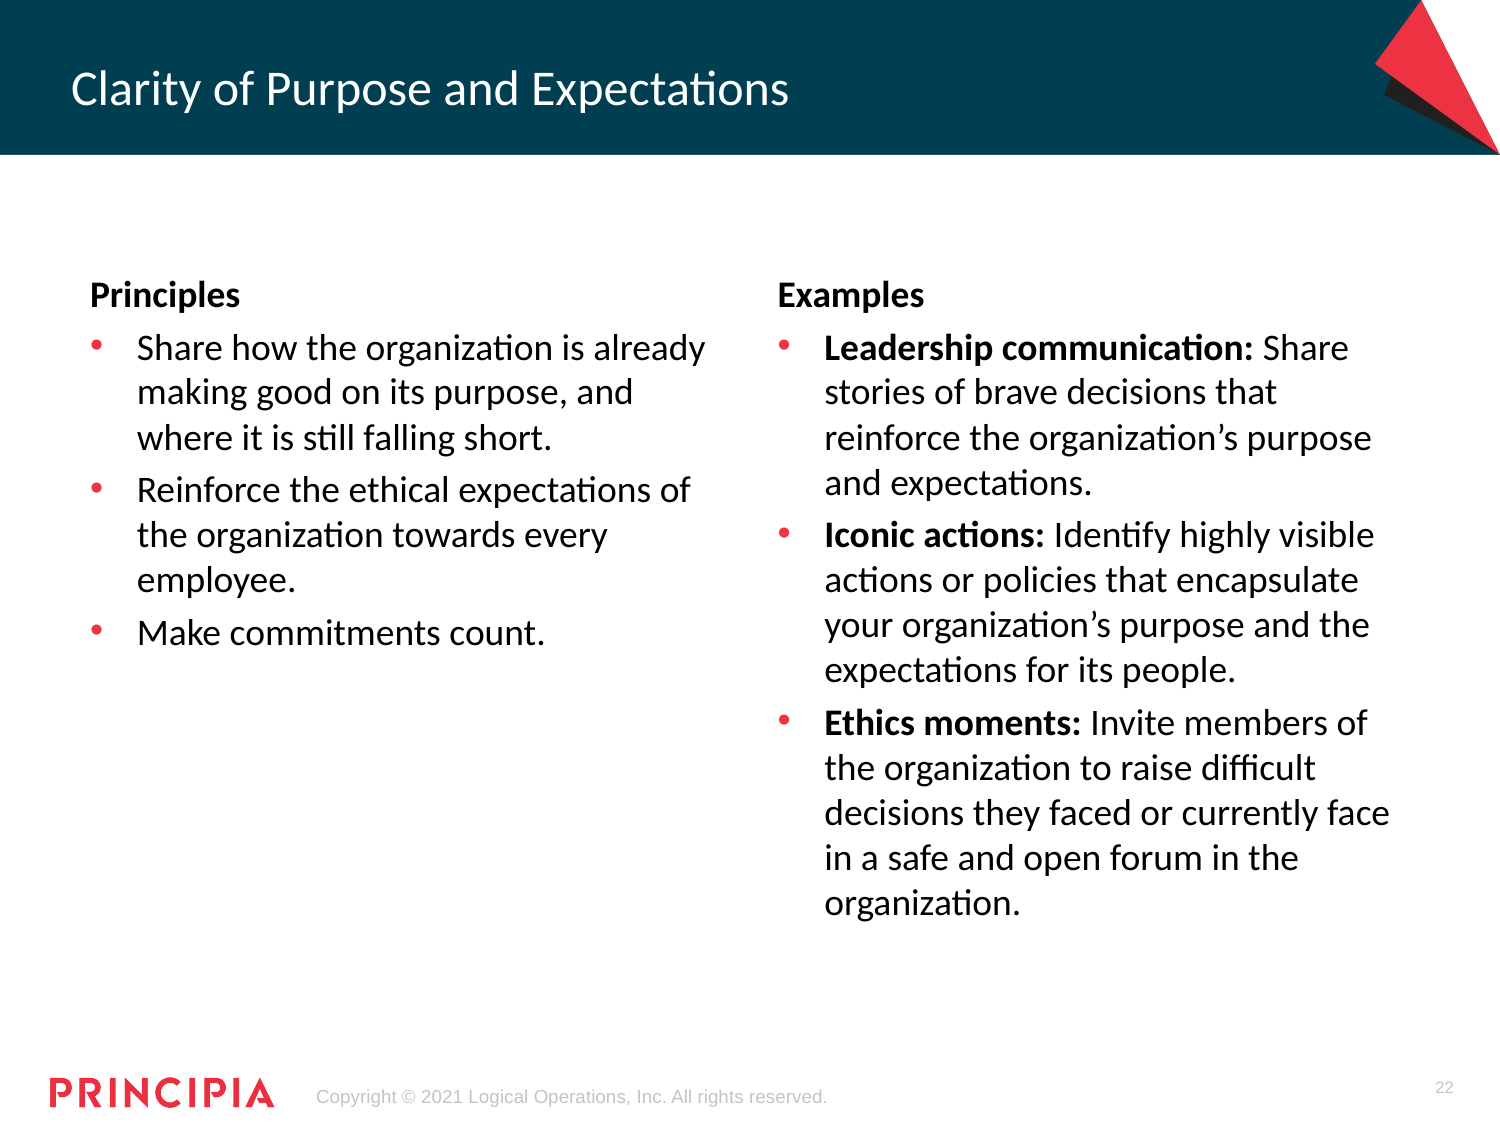

# Clarity of Purpose and Expectations
Principles
Share how the organization is already making good on its purpose, and where it is still falling short.
Reinforce the ethical expectations of the organization towards every employee.
Make commitments count.
Examples
Leadership communication: Share stories of brave decisions that reinforce the organization’s purpose and expectations.
Iconic actions: Identify highly visible actions or policies that encapsulate your organization’s purpose and the expectations for its people.
Ethics moments: Invite members of the organization to raise difficult decisions they faced or currently face in a safe and open forum in the organization.
22